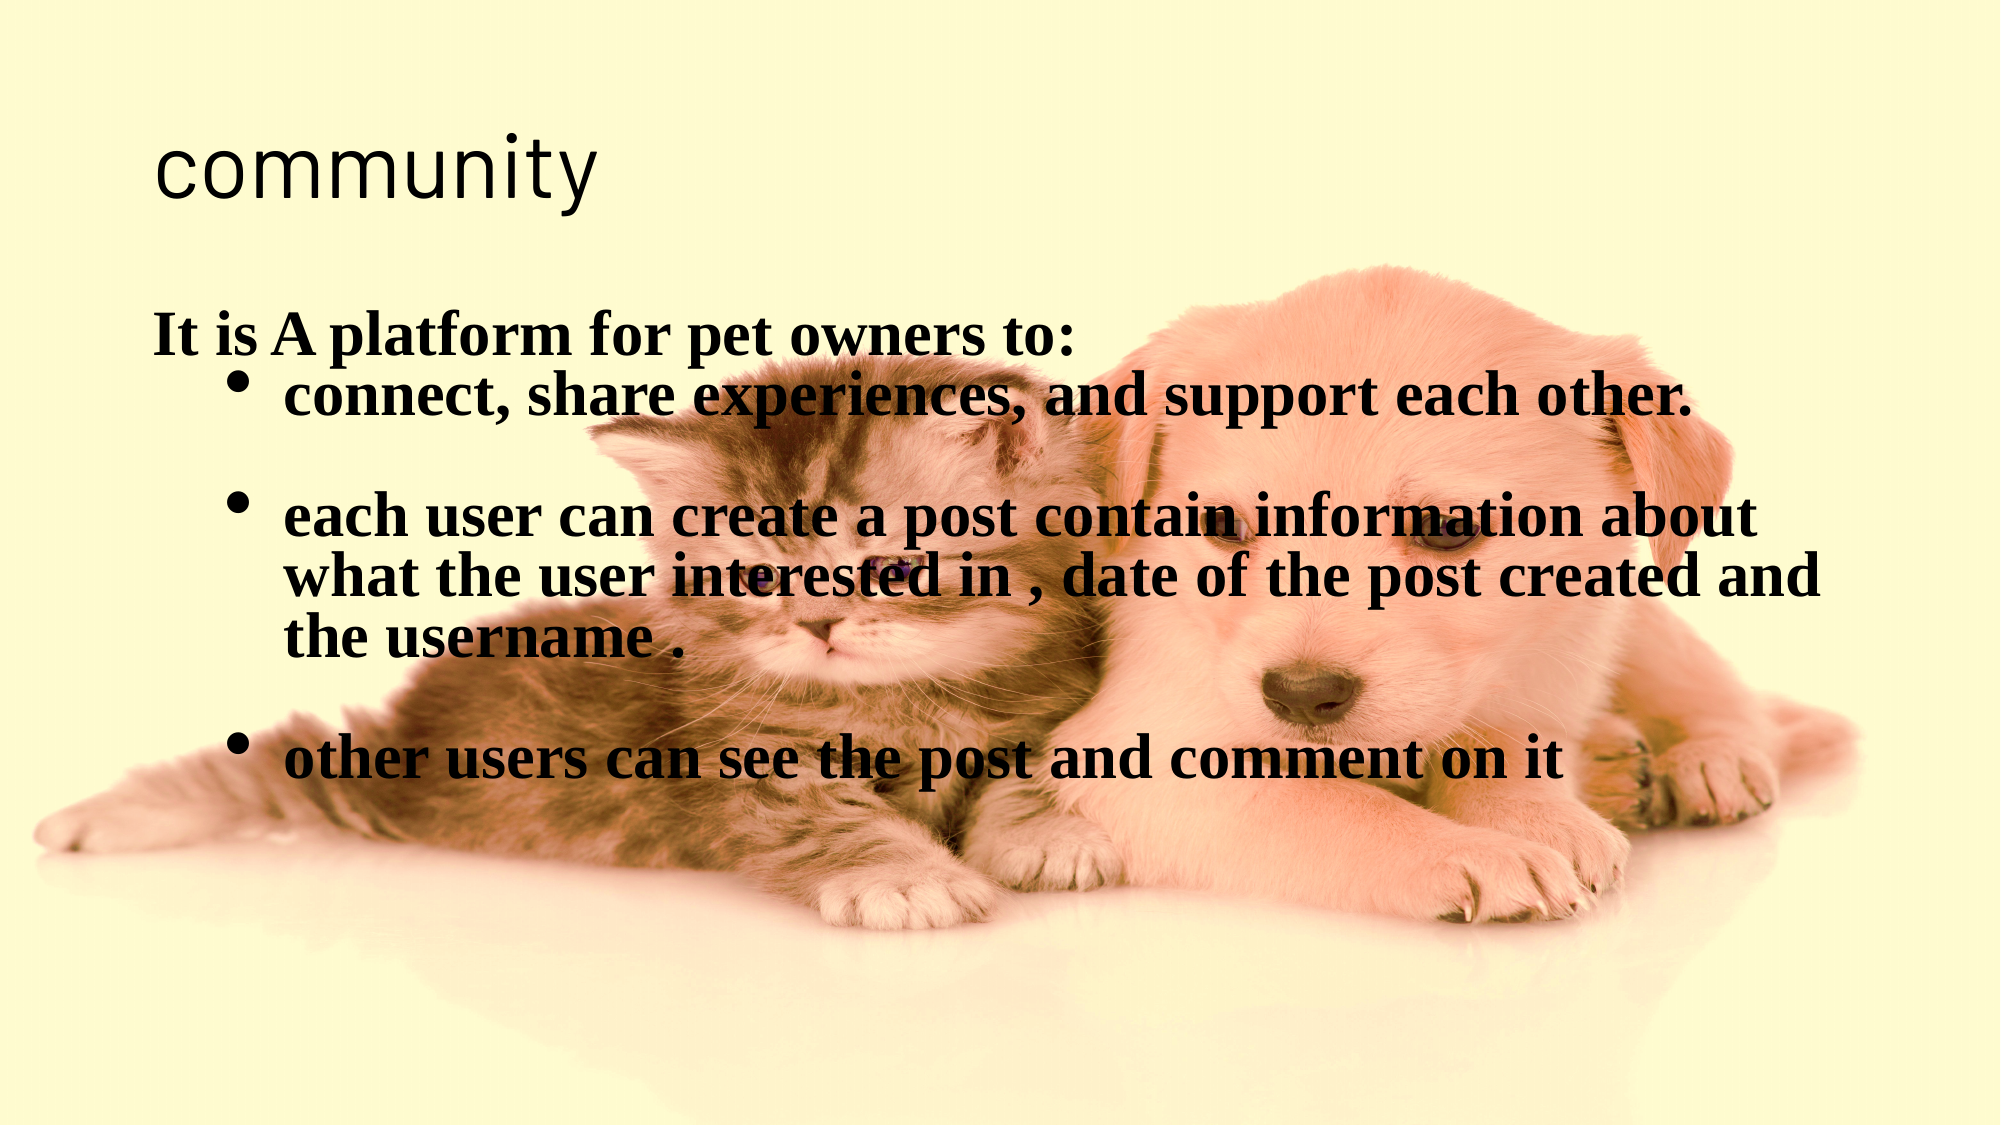

# community
It is A platform for pet owners to:
connect, share experiences, and support each other.

each user can create a post contain information about what the user interested in , date of the post created and the username .

other users can see the post and comment on it